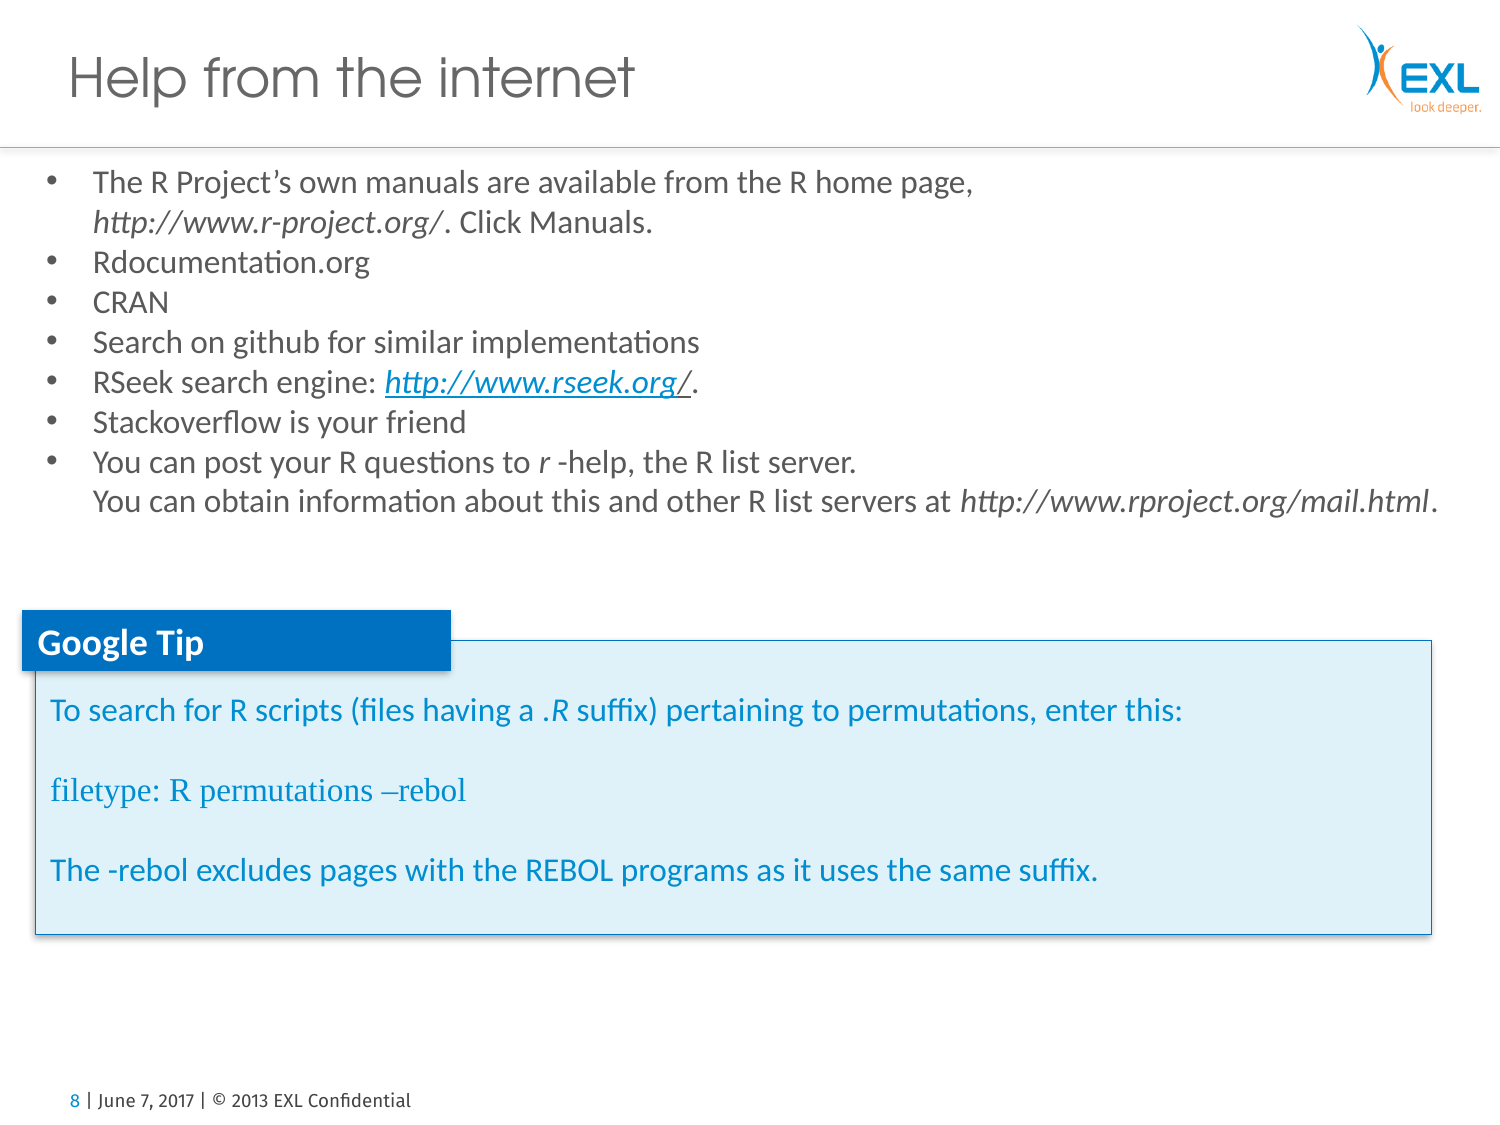

# Help from the internet
The R Project’s own manuals are available from the R home page,
http://www.r-project.org/. Click Manuals.
Rdocumentation.org
CRAN
Search on github for similar implementations
RSeek search engine: http://www.rseek.org/.
Stackoverflow is your friend
You can post your R questions to r -help, the R list server.
You can obtain information about this and other R list servers at http://www.rproject.org/mail.html.

Google Tip
To search for R scripts (files having a .R suffix) pertaining to permutations, enter this:
filetype: R permutations –rebol

The -rebol excludes pages with the REBOL programs as it uses the same suffix.